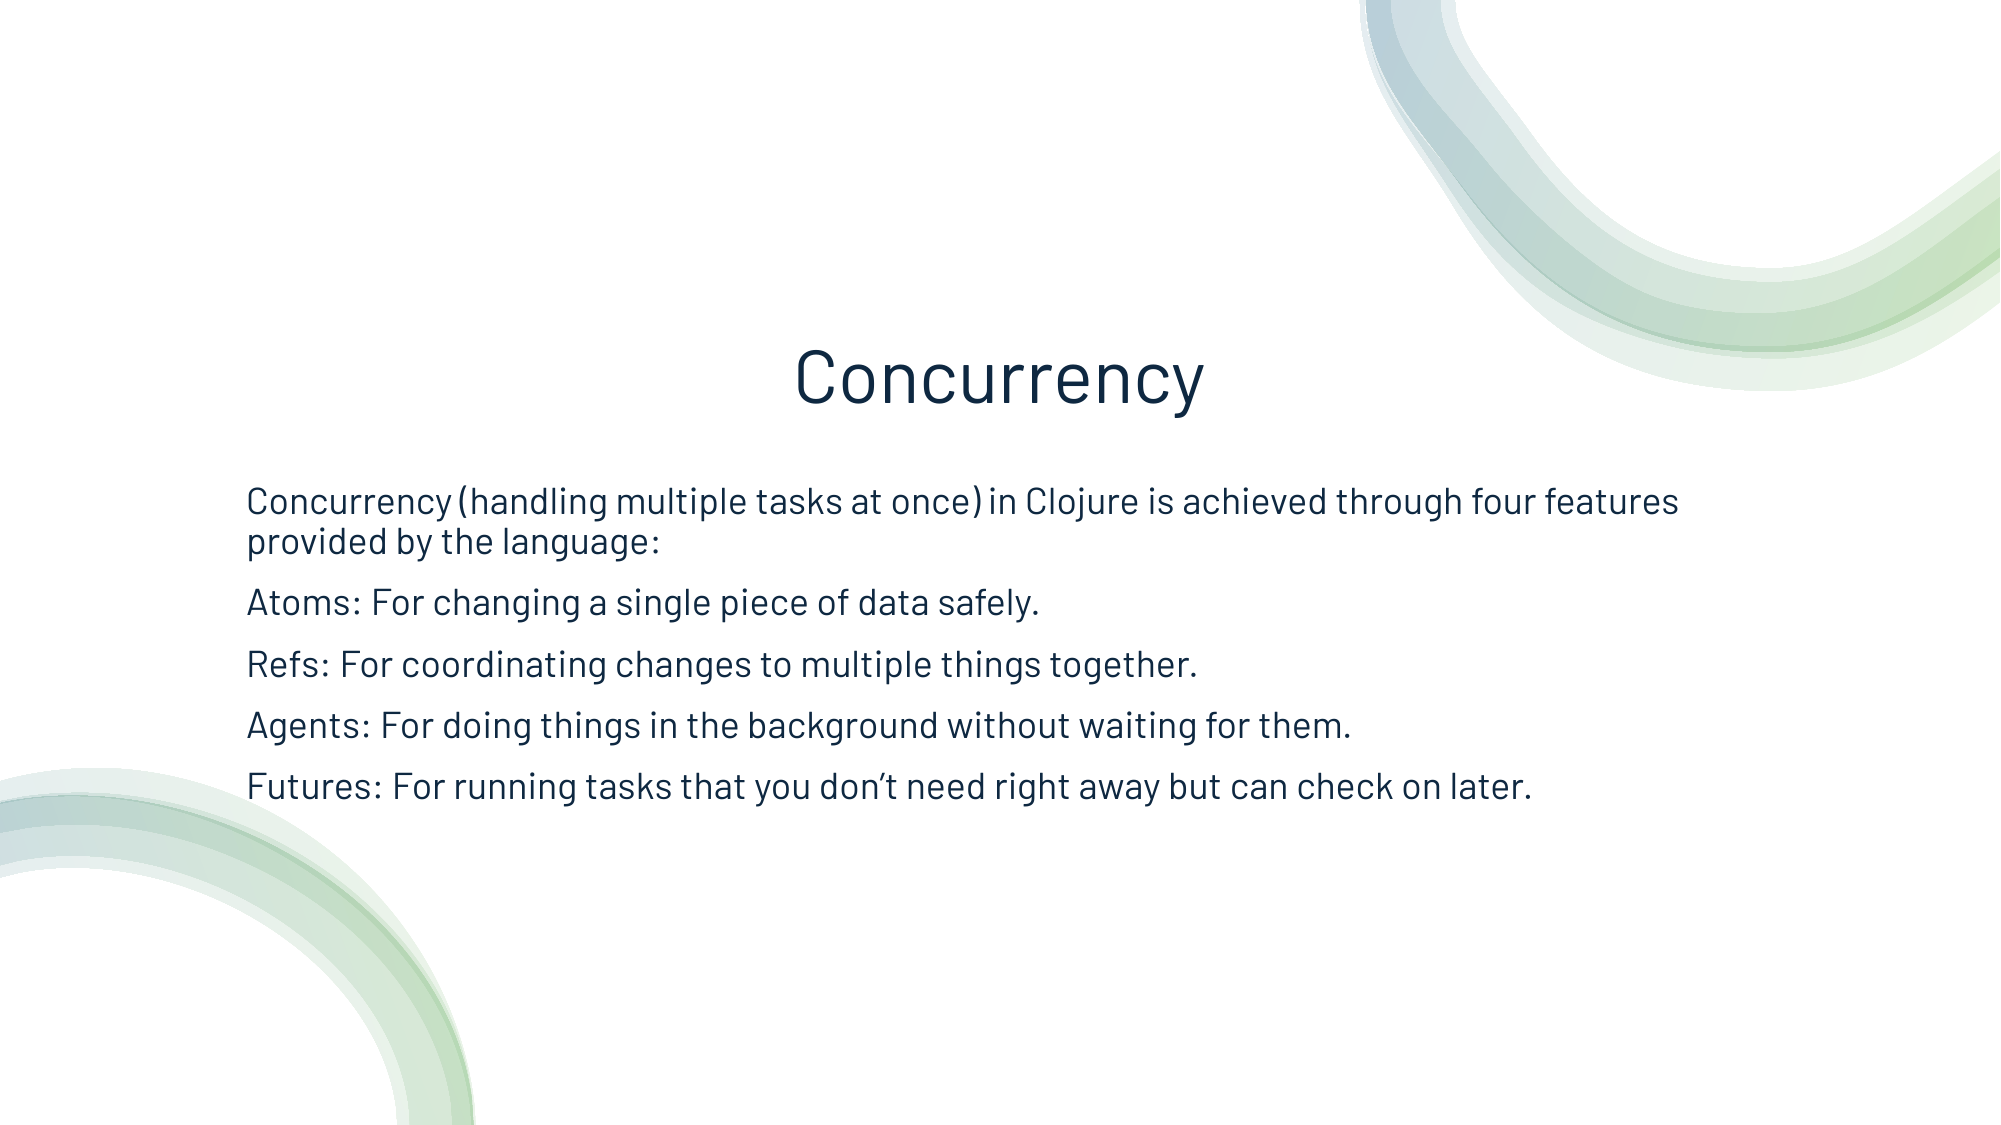

# Concurrency
Concurrency (handling multiple tasks at once) in Clojure is achieved through four features provided by the language:
Atoms: For changing a single piece of data safely.
Refs: For coordinating changes to multiple things together.
Agents: For doing things in the background without waiting for them.
Futures: For running tasks that you don’t need right away but can check on later.